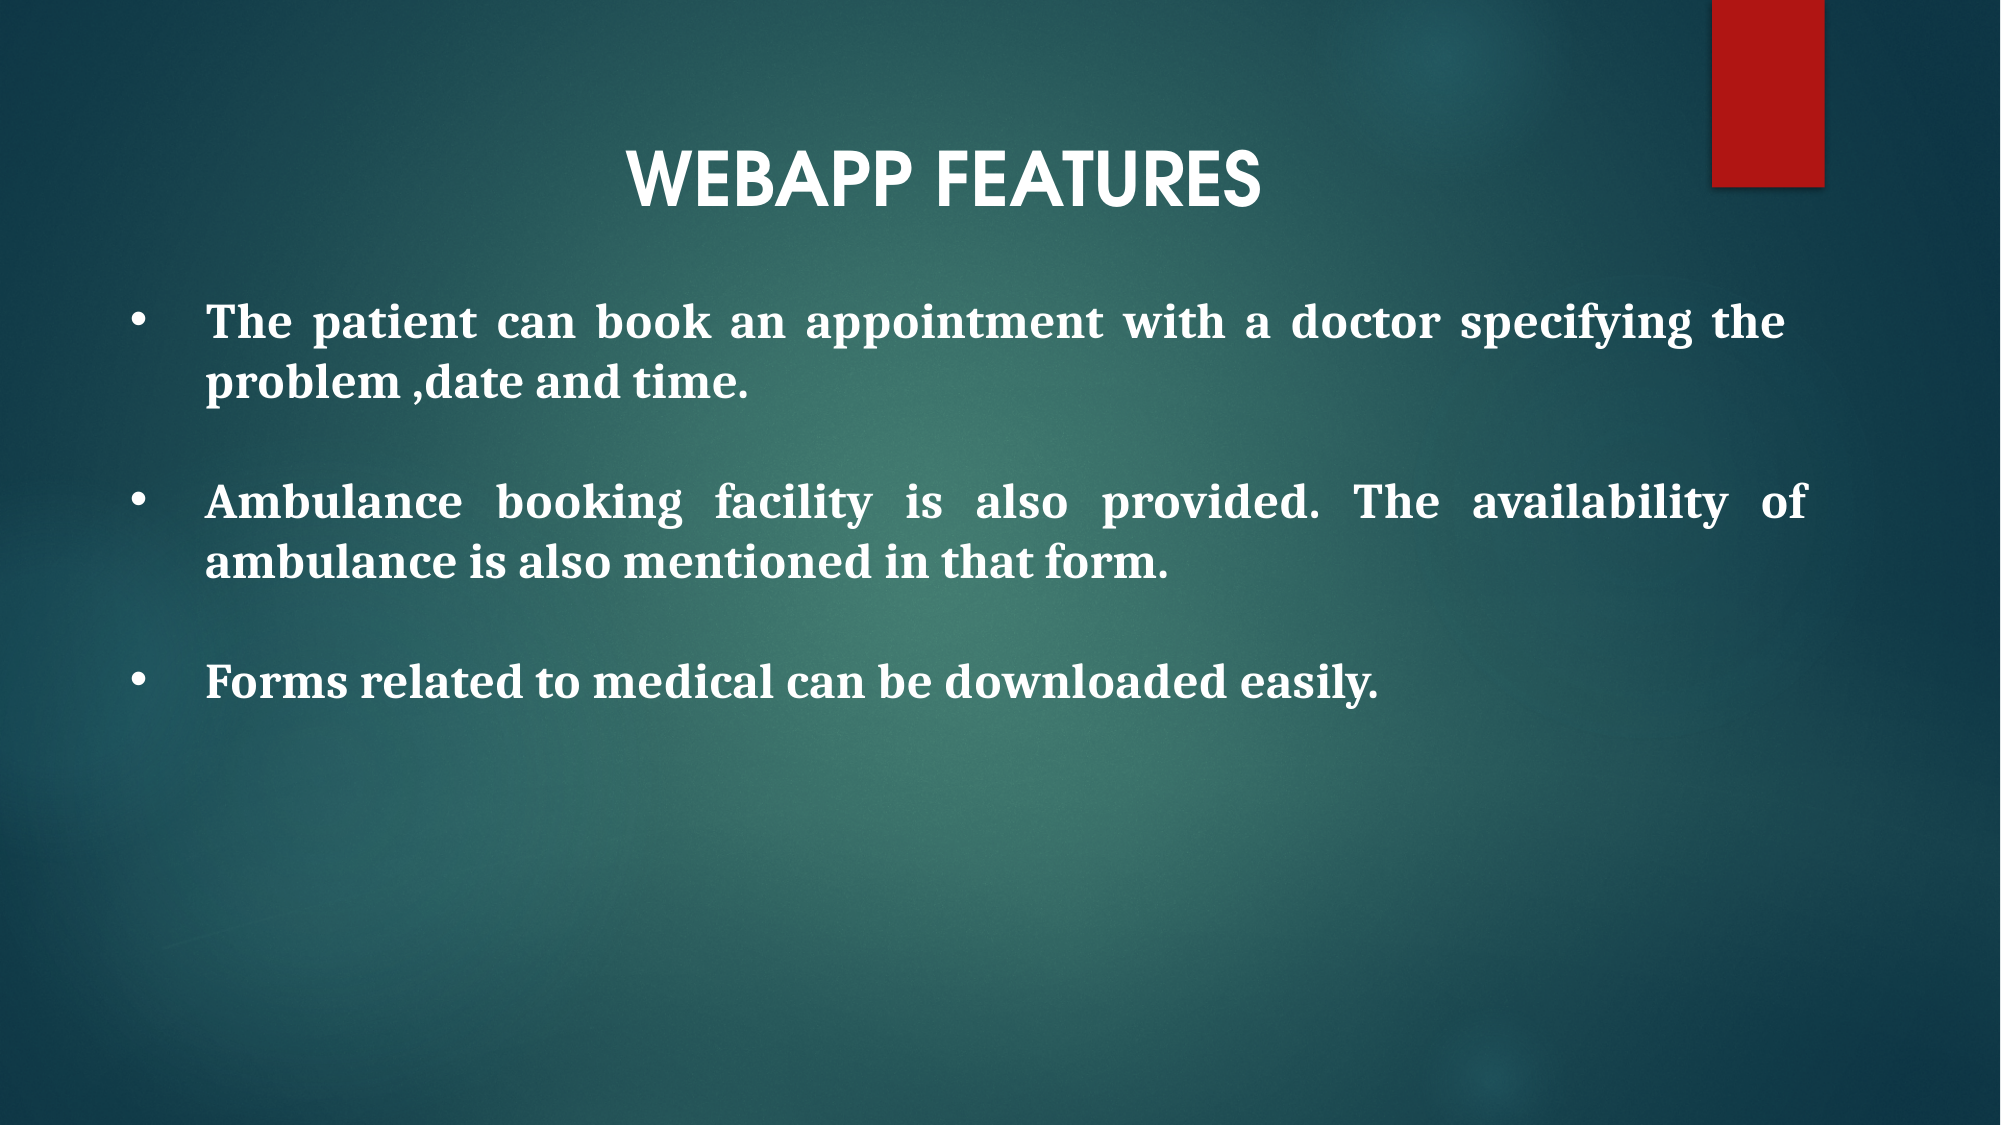

Webapp FEATURES
The patient can book an appointment with a doctor specifying the  problem ,date and time.

Ambulance booking facility is also provided. The availability of ambulance is also mentioned in that form.

Forms related to medical can be downloaded easily.